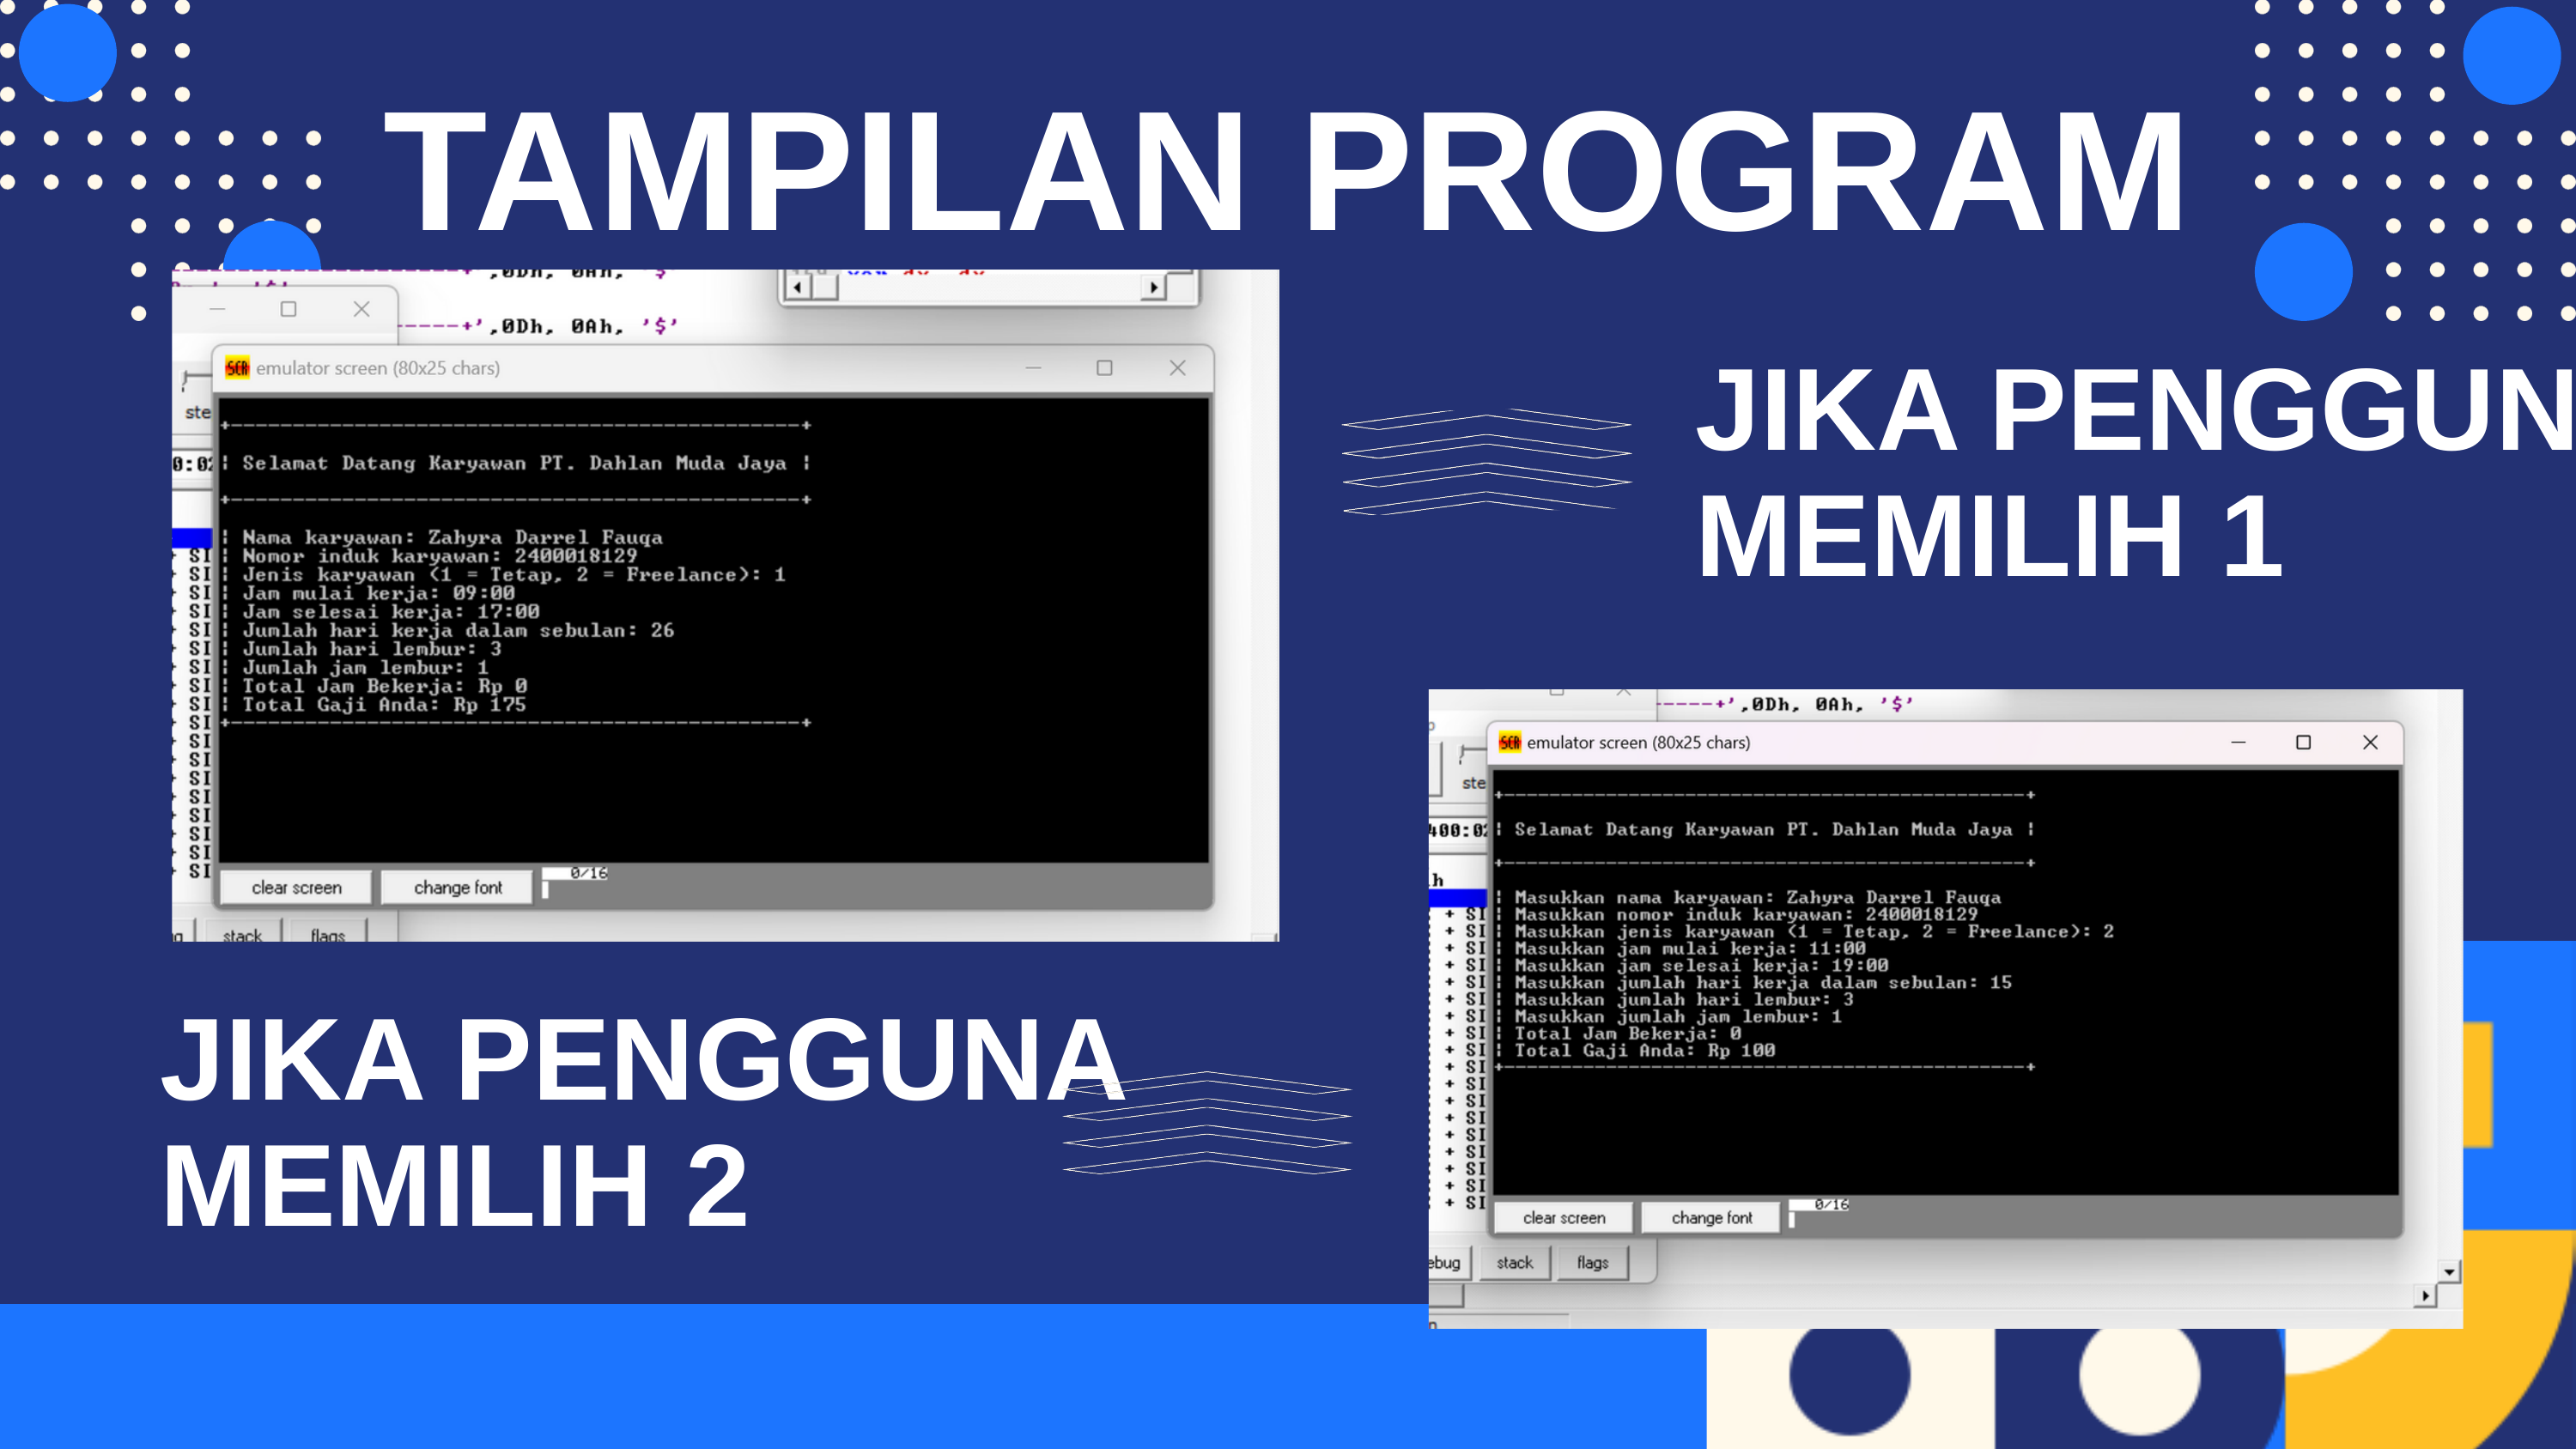

TAMPILAN PROGRAM

JIKA PENGGUNA MEMILIH 1

JIKA PENGGUNA MEMILIH 2